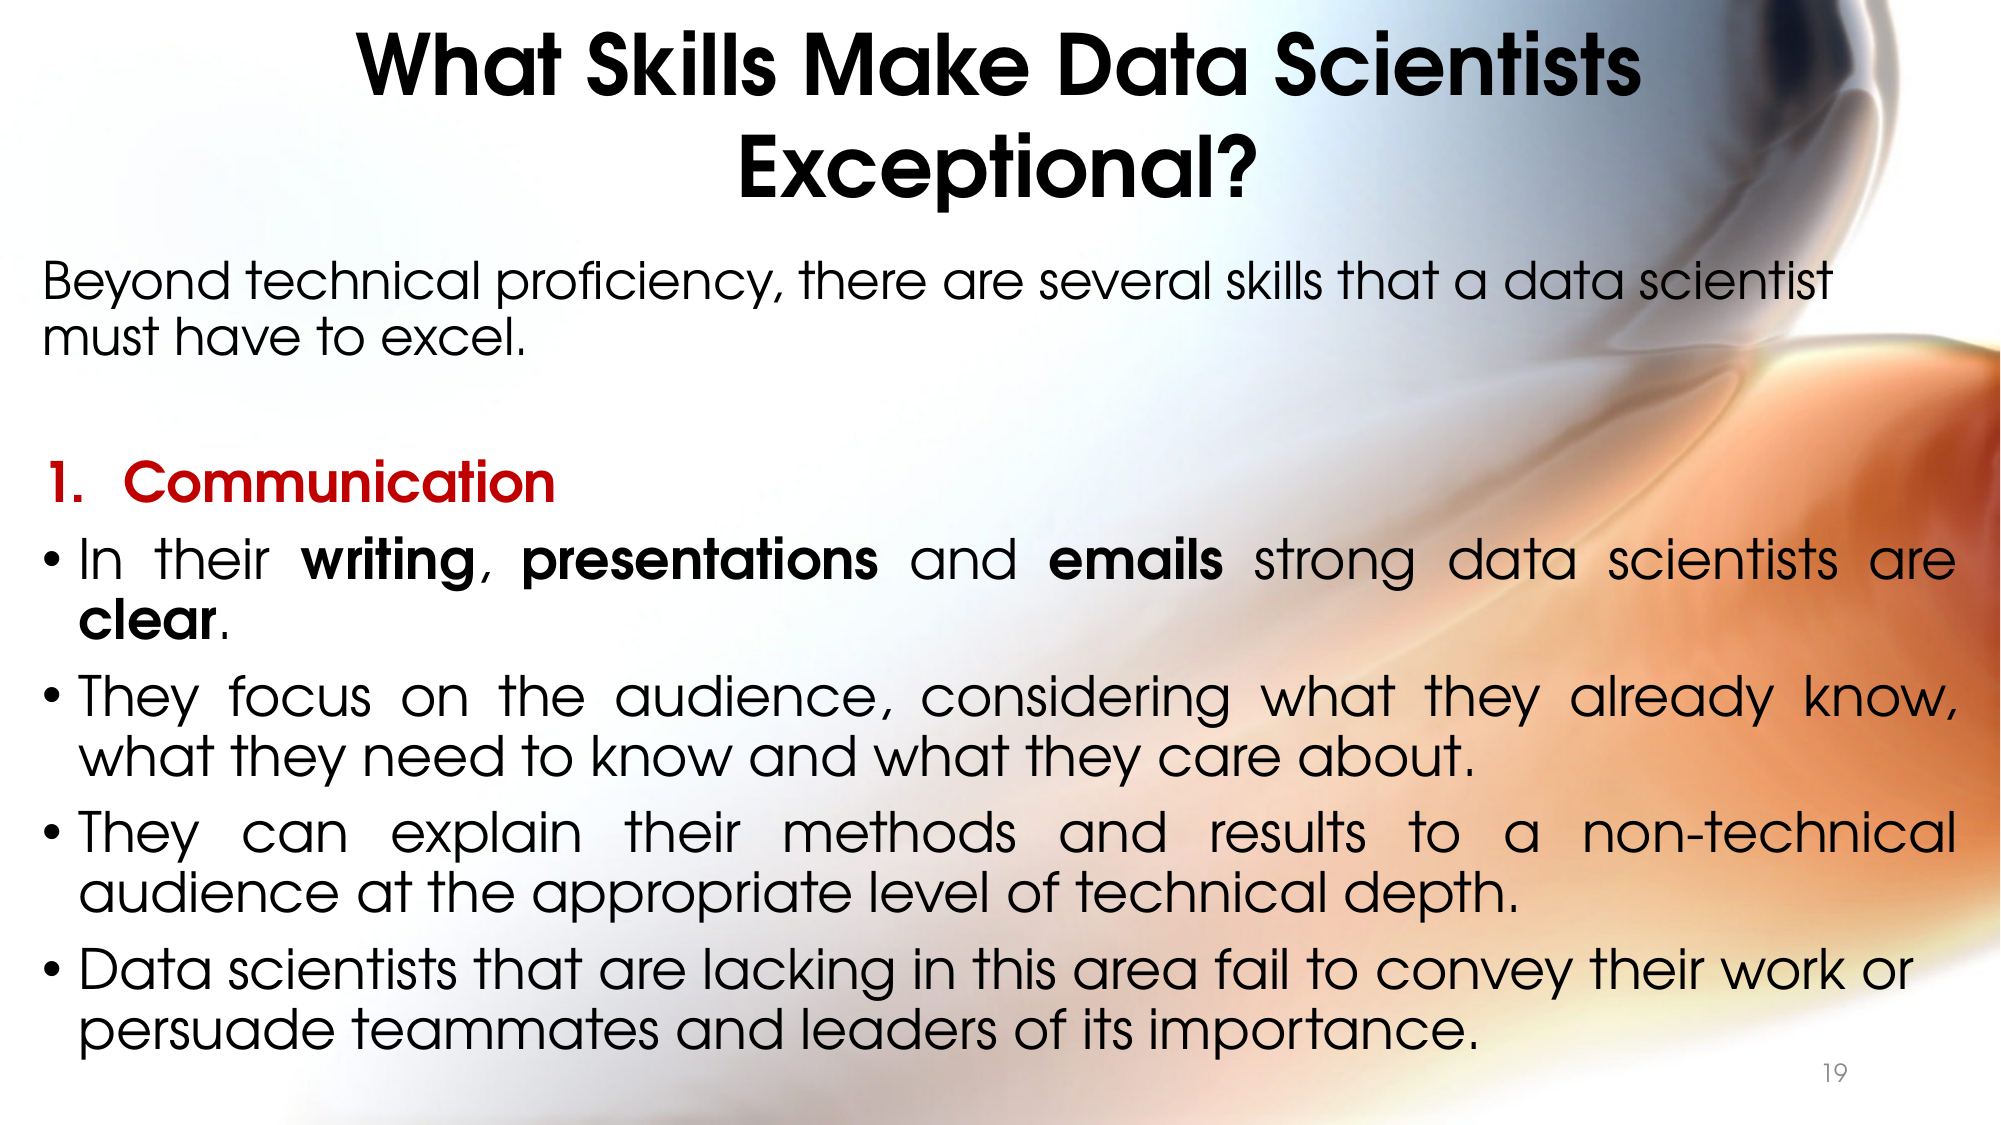

# What Skills Make Data Scientists Exceptional?
Beyond technical proficiency, there are several skills that a data scientist must have to excel.

Communication
In their writing, presentations and emails strong data scientists are clear.
They focus on the audience, considering what they already know, what they need to know and what they care about.
They can explain their methods and results to a non-technical audience at the appropriate level of technical depth.
Data scientists that are lacking in this area fail to convey their work or persuade teammates and leaders of its importance.
19